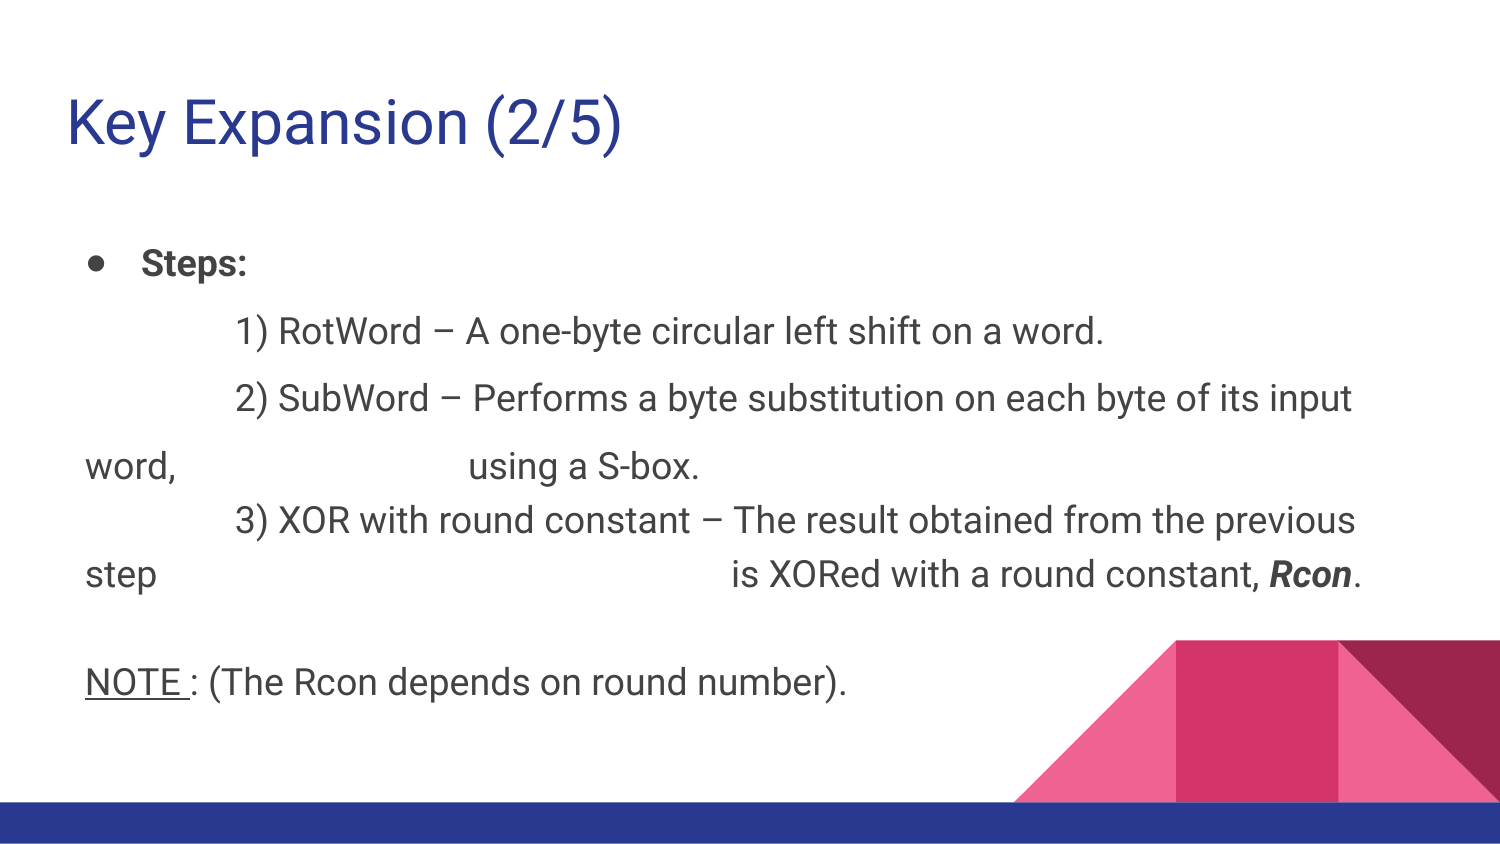

# Key Expansion (2/5)
Steps:
	1) RotWord – A one-byte circular left shift on a word.
	2) SubWord – Performs a byte substitution on each byte of its input word, 		         using a S-box.
	3) XOR with round constant – The result obtained from the previous step 	    			     is XORed with a round constant, Rcon.

NOTE : (The Rcon depends on round number).